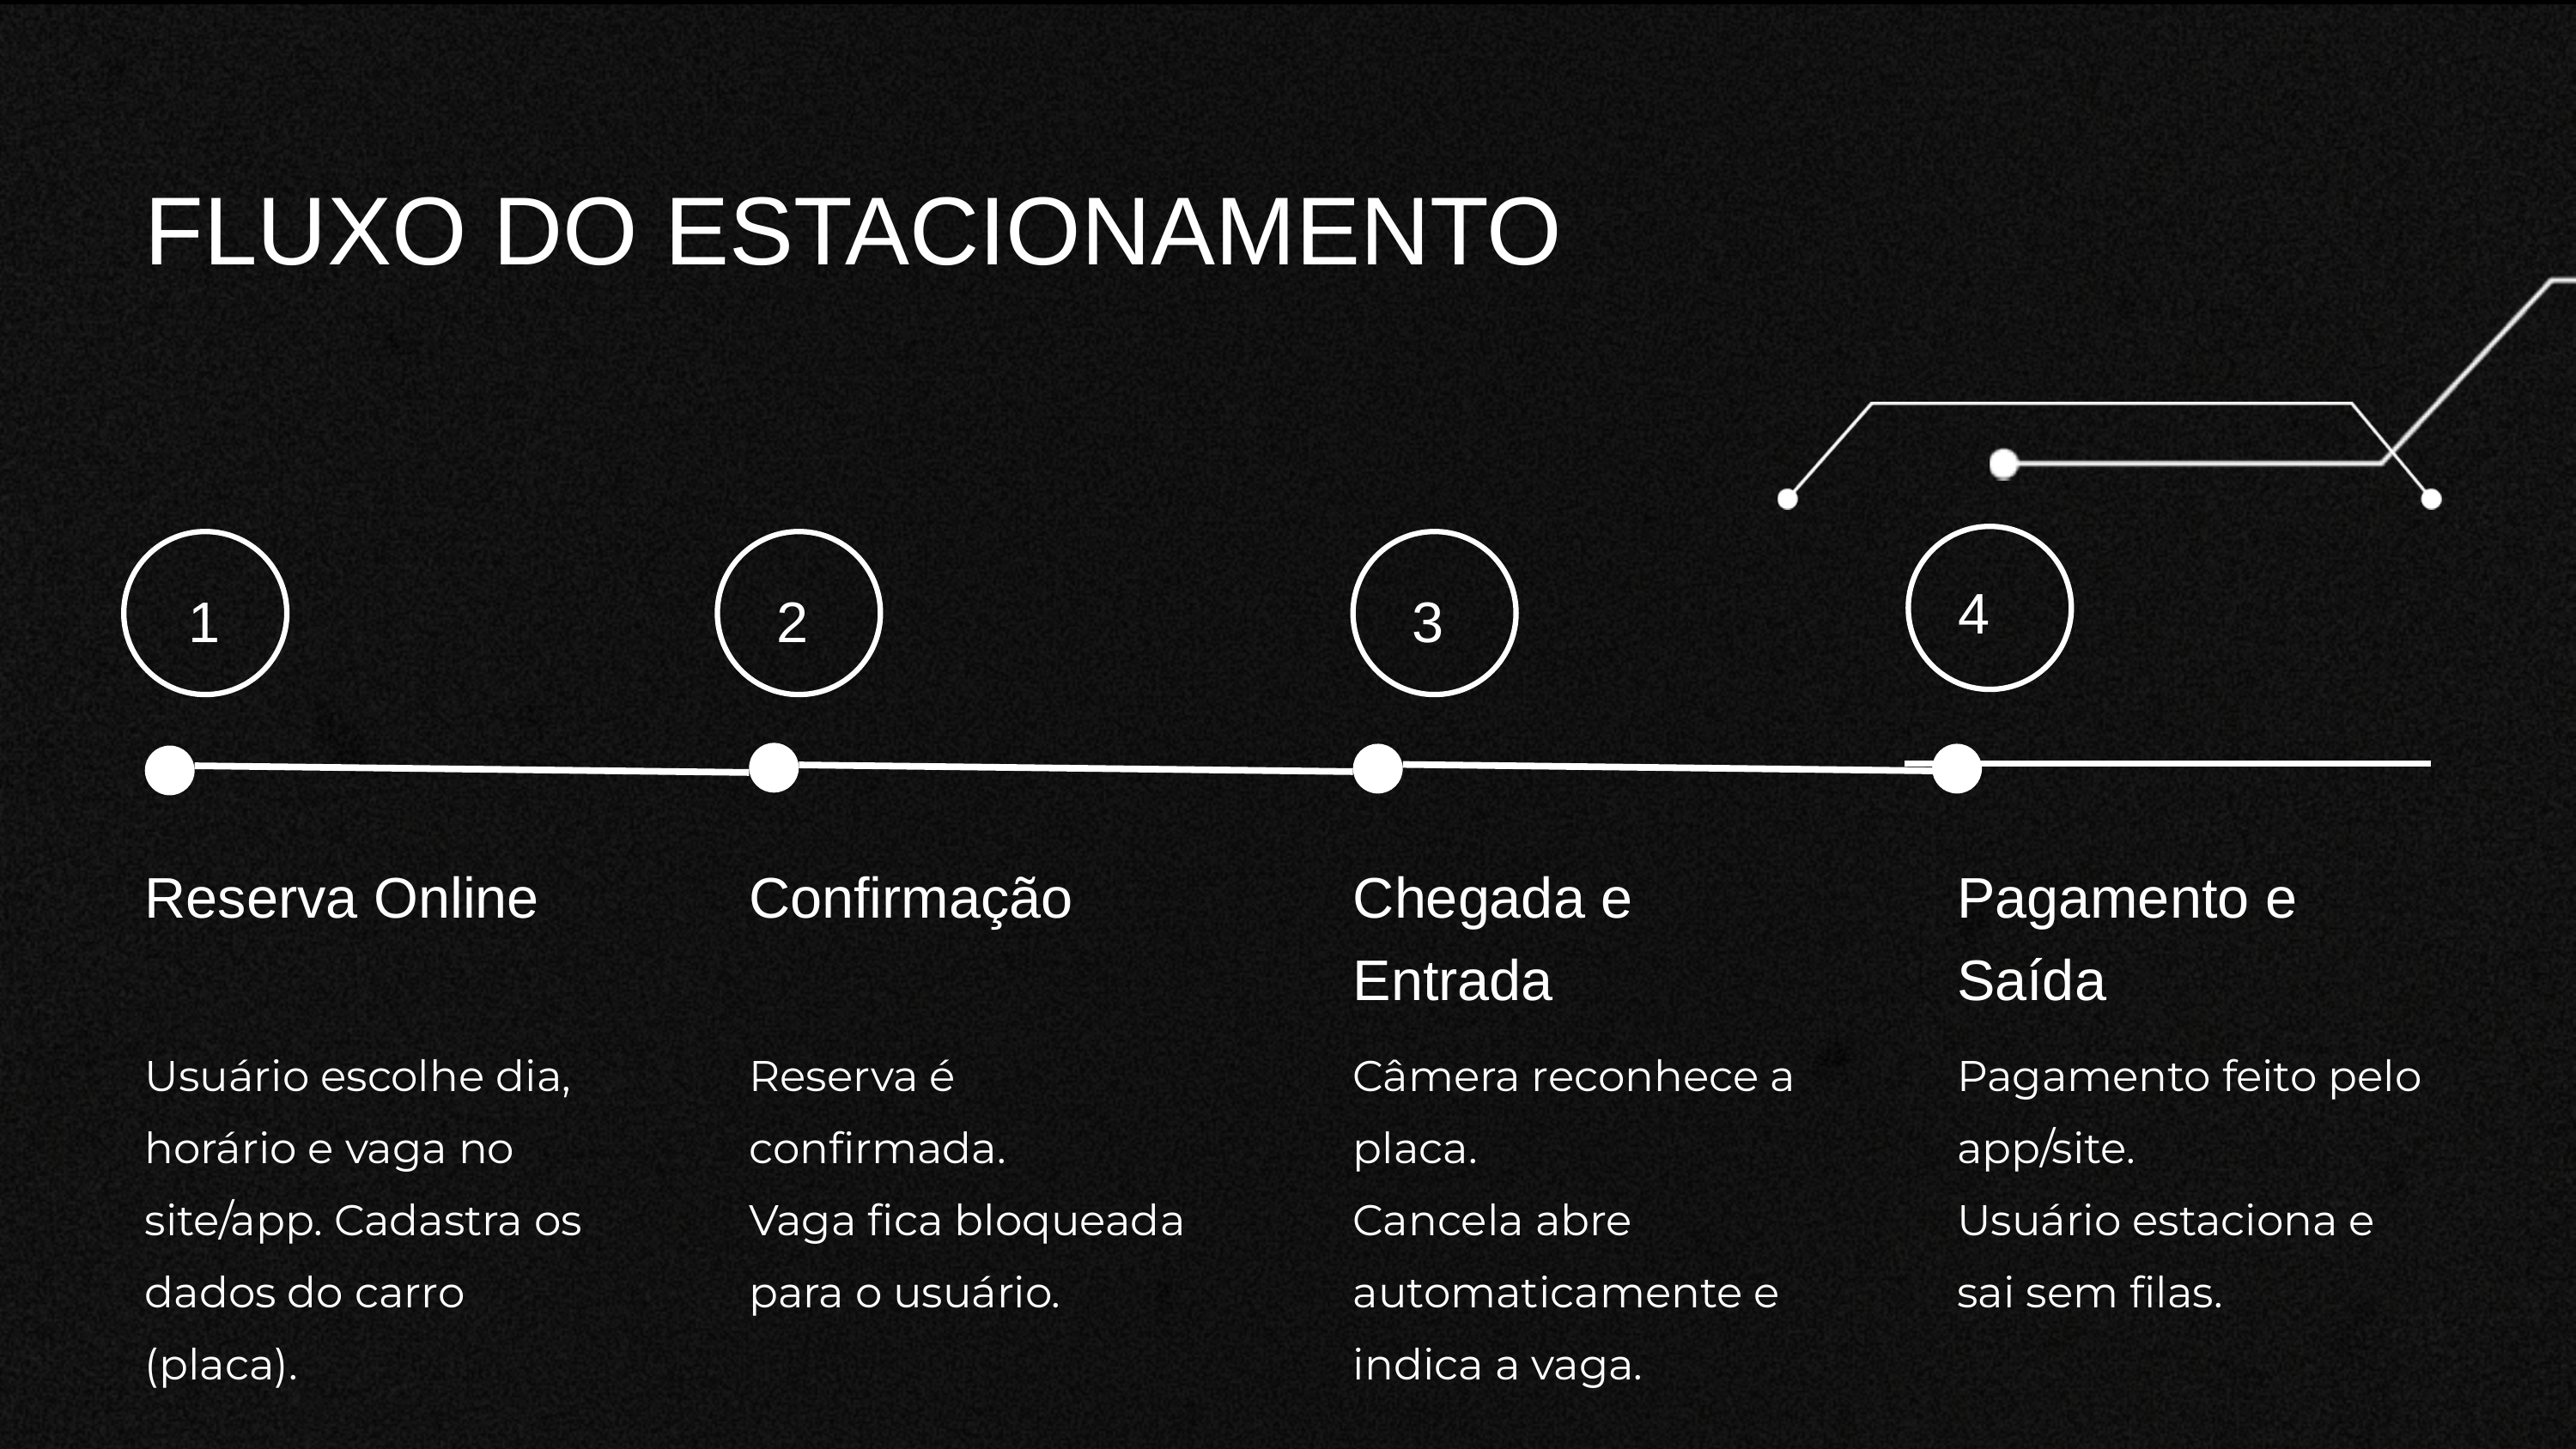

FLUXO DO ESTACIONAMENTO

4
2
3
1

Reserva Online
Confirmação
Chegada e Entrada
Pagamento e Saída
Usuário escolhe dia, horário e vaga no site/app. Cadastra os dados do carro (placa).
Reserva é confirmada.
Vaga fica bloqueada para o usuário.
Câmera reconhece a placa.
Cancela abre automaticamente e indica a vaga.
Pagamento feito pelo app/site.
Usuário estaciona e sai sem filas.